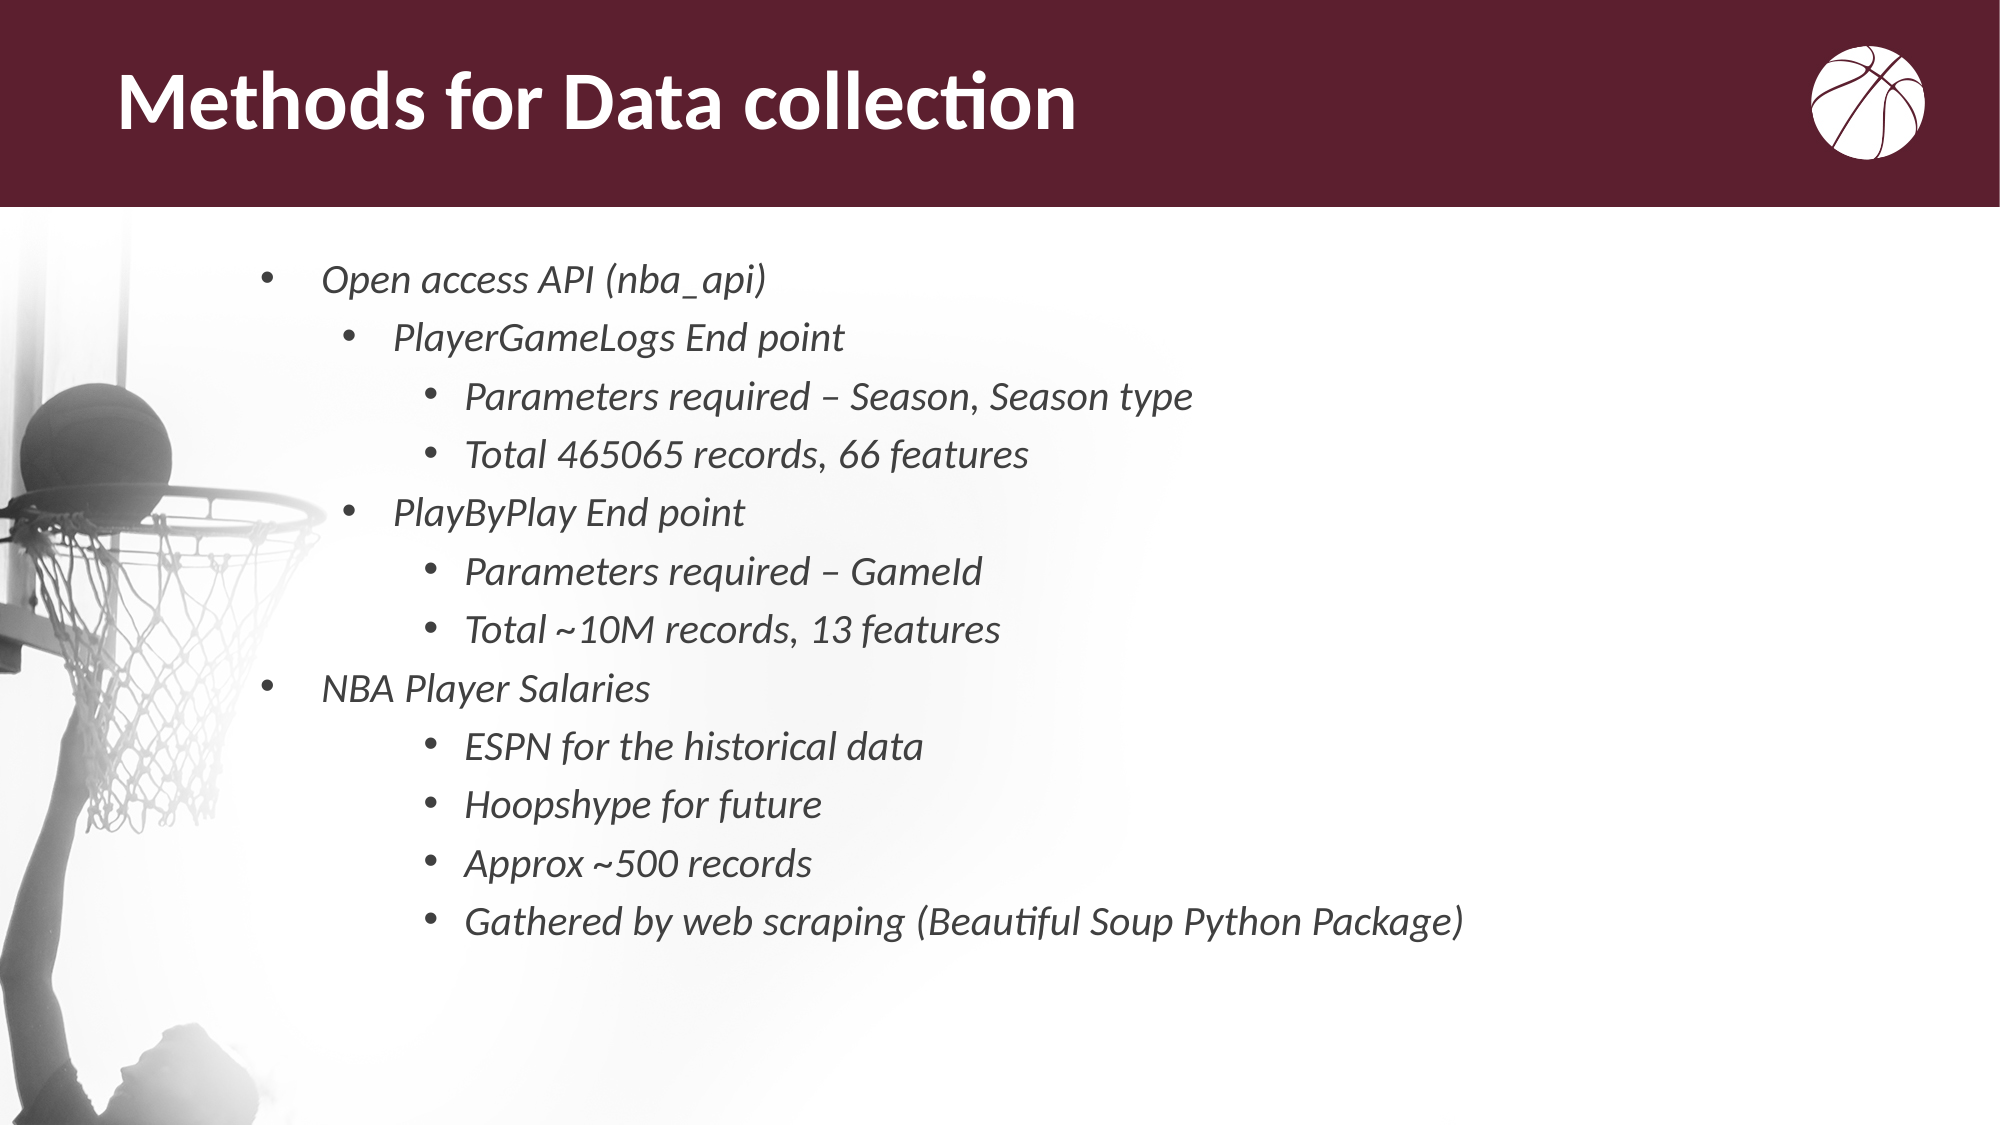

# Methods for Data collection
Open access API (nba_api)
PlayerGameLogs End point
Parameters required – Season, Season type
Total 465065 records, 66 features
PlayByPlay End point
Parameters required – GameId
Total ~10M records, 13 features
NBA Player Salaries
ESPN for the historical data
Hoopshype for future
Approx ~500 records
Gathered by web scraping (Beautiful Soup Python Package)